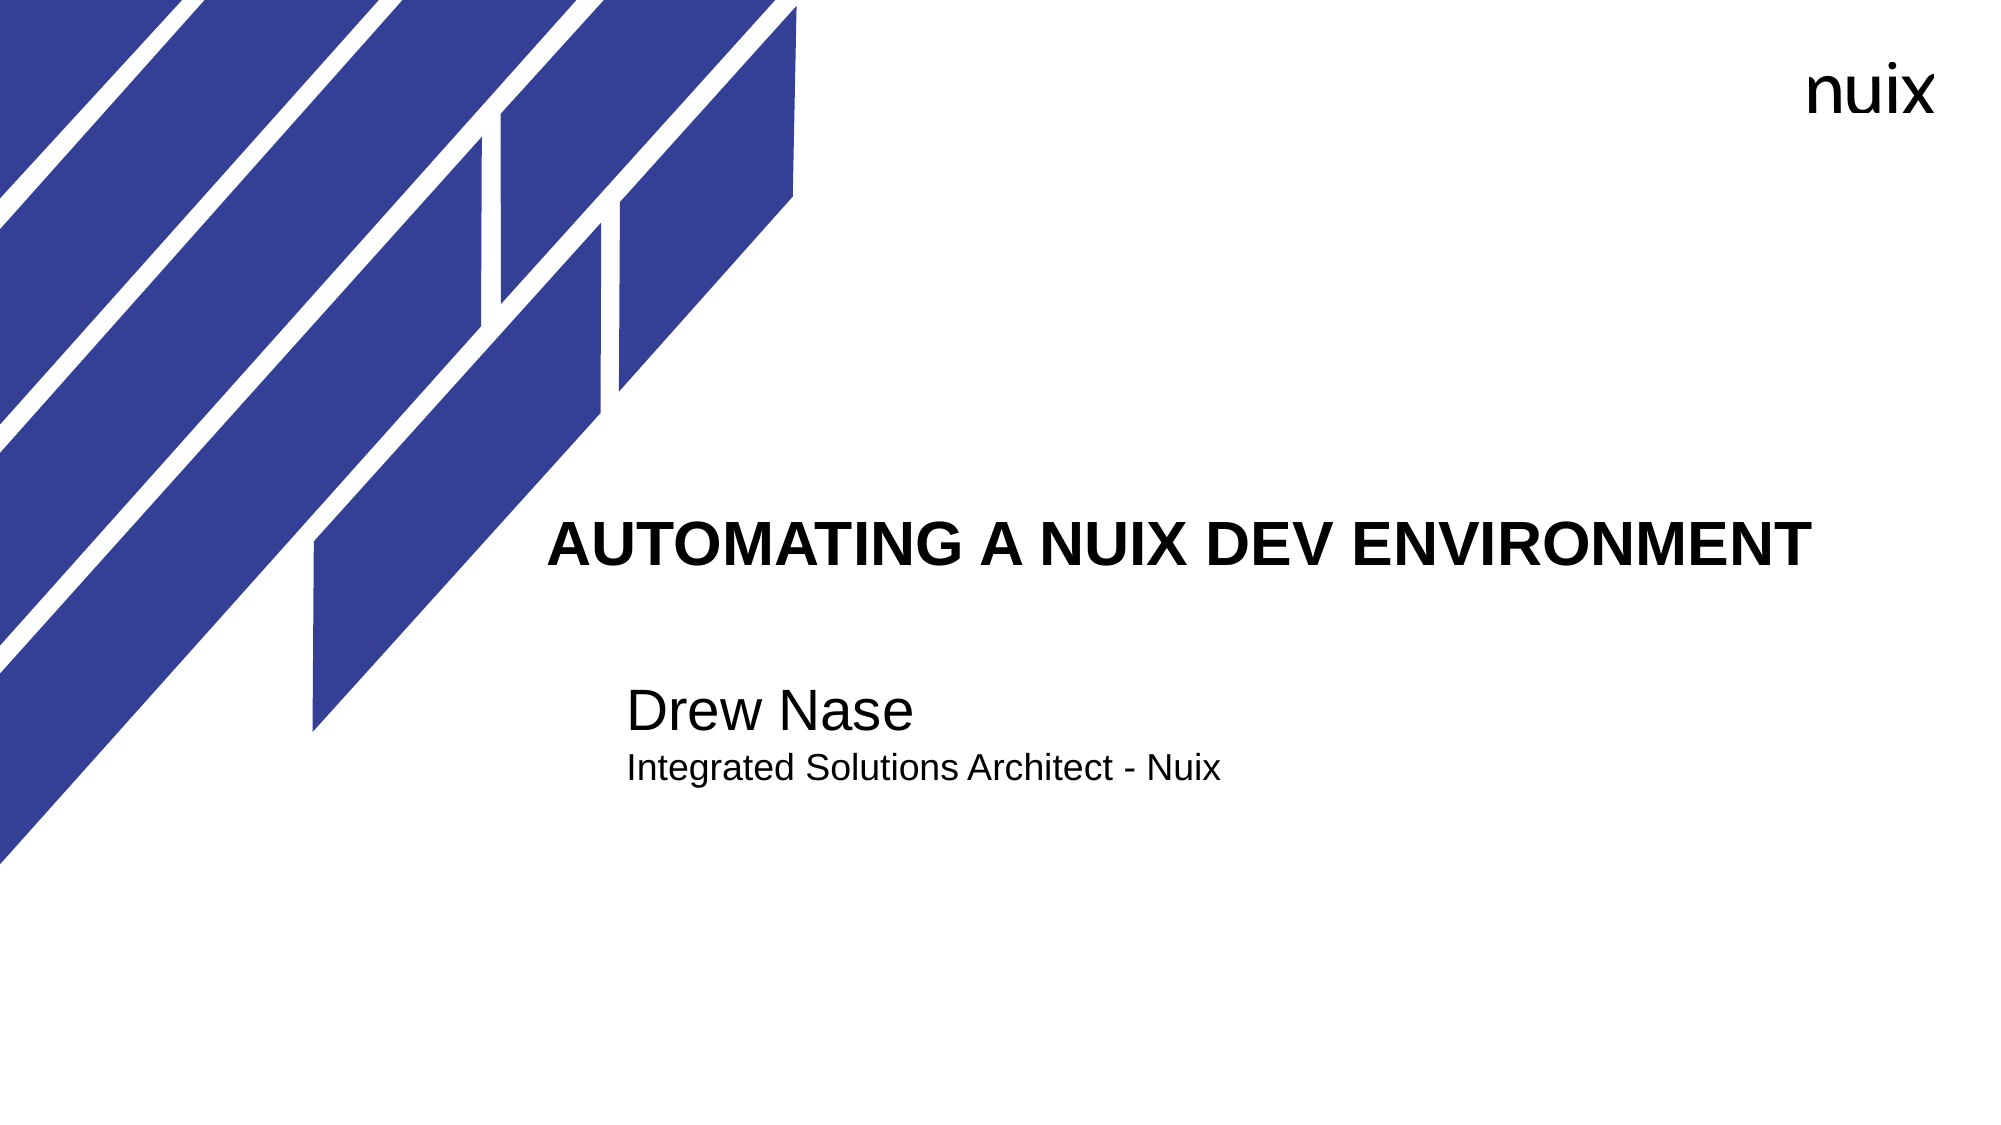

AUTOMATING A NUIX DEV ENVIRONMENT
Drew Nase
Integrated Solutions Architect - Nuix